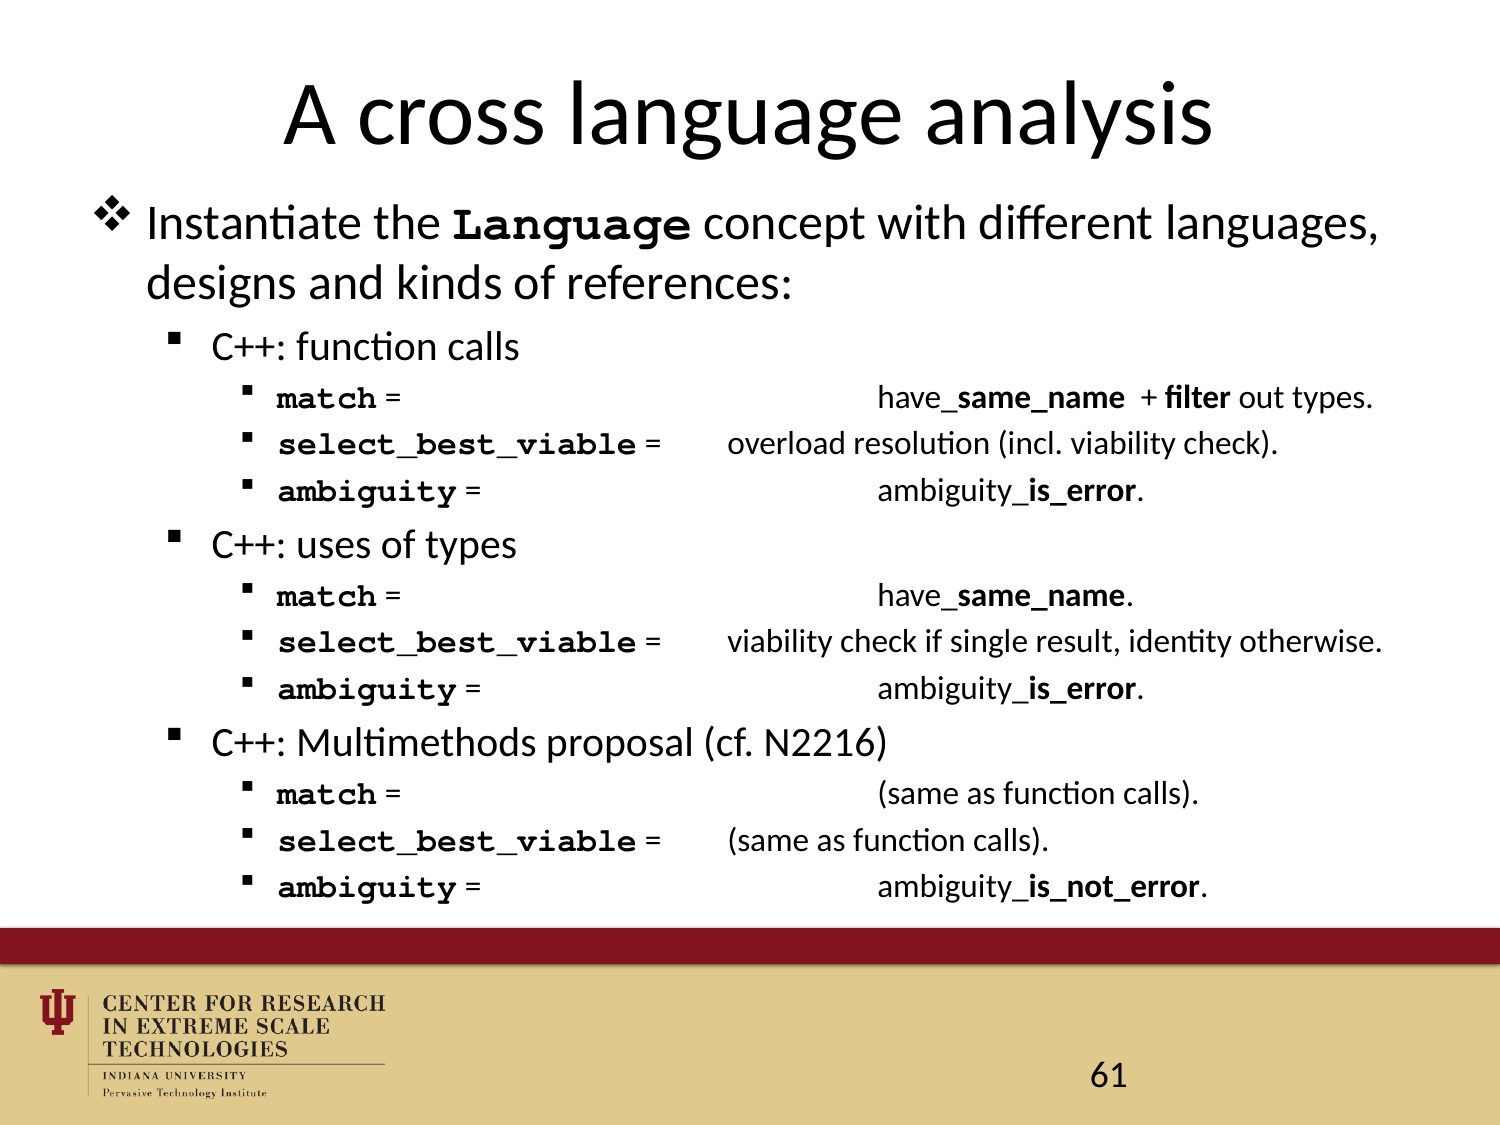

# A cross language analysis
Instantiate the Language concept with different languages, designs and kinds of references:
C++: function calls
match = 				have_same_name  + filter out types.
select_best_viable = 	overload resolution (incl. viability check).
ambiguity = 			ambiguity_is_error.
C++: uses of types
match = 				have_same_name.
select_best_viable = 	viability check if single result, identity otherwise.
ambiguity = 			ambiguity_is_error.
C++: Multimethods proposal (cf. N2216)
match = 				(same as function calls).
select_best_viable = 	(same as function calls).
ambiguity = 			ambiguity_is_not_error.

61